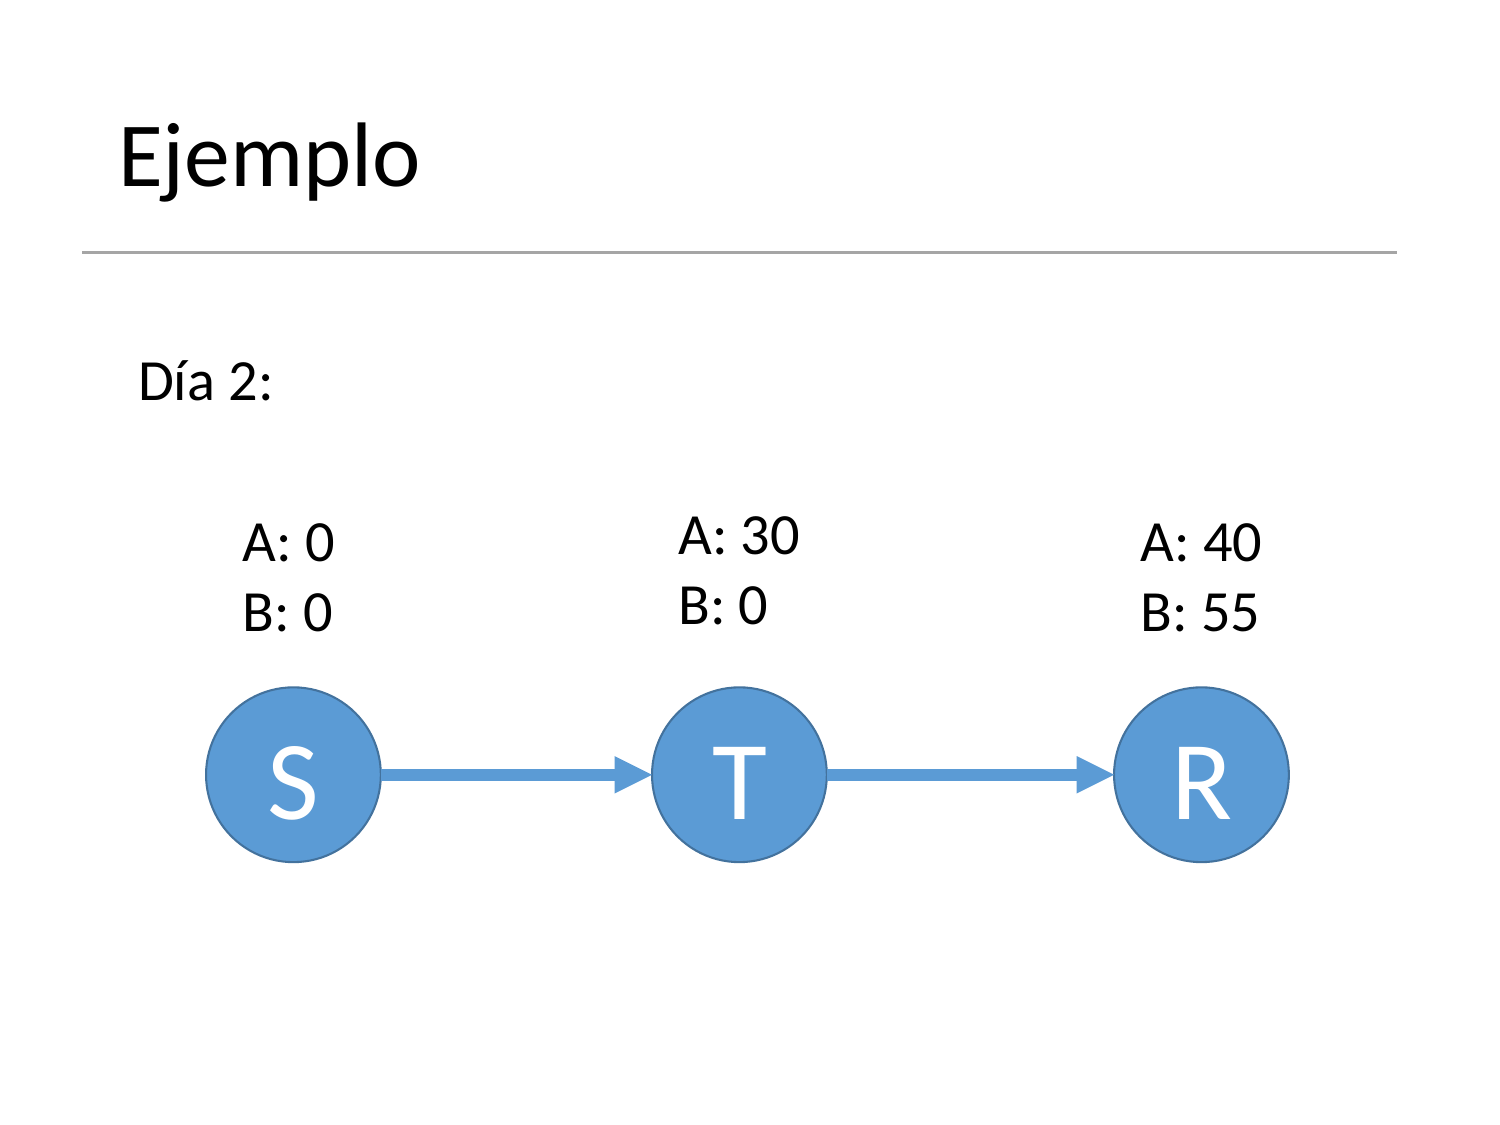

# Ejemplo
Día 2:
A: 30
B: 0
A: 40
B: 55
A: 0
B: 0
T
R
S